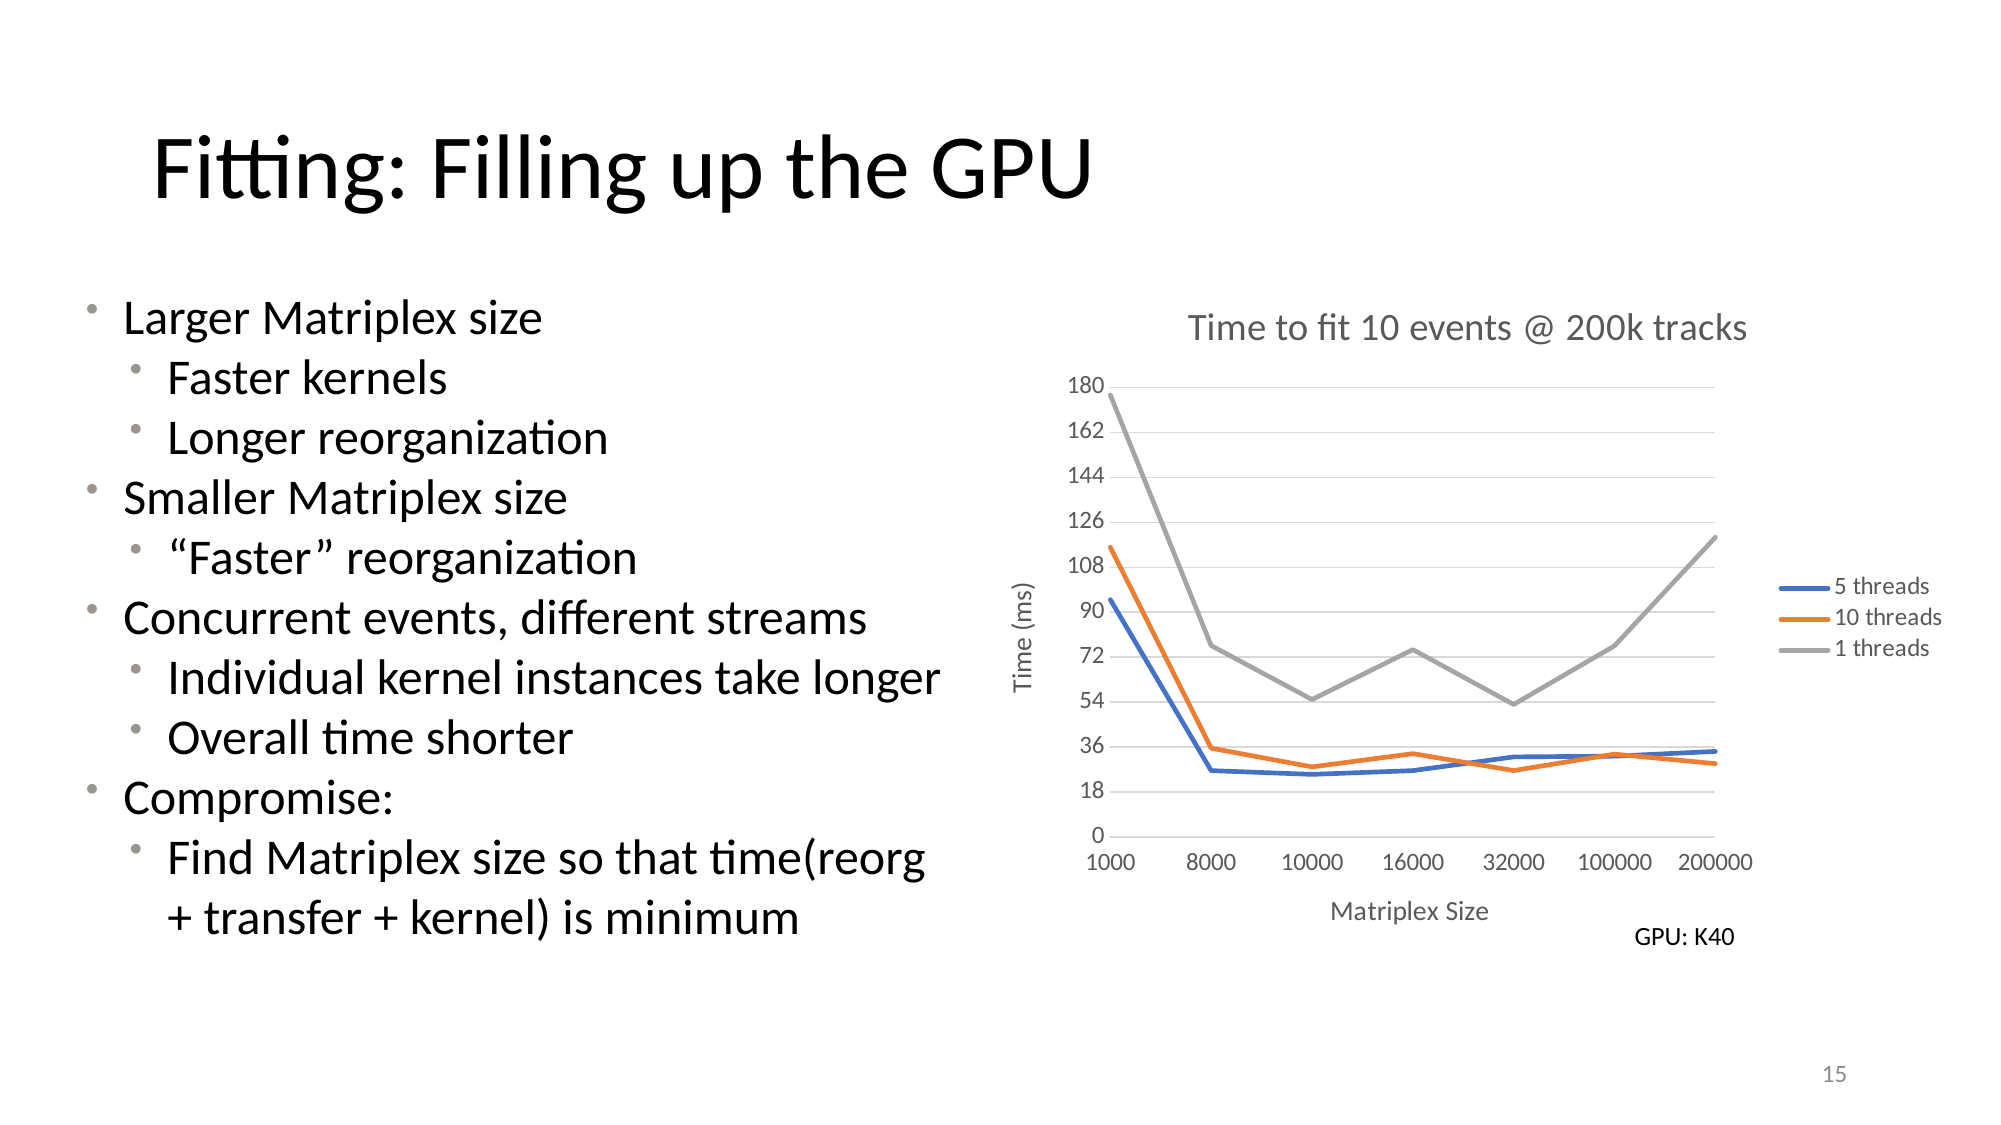

# Fitting: Filling up the GPU

### Chart: Time to fit 10 events @ 200k tracks

| Category | 5 threads | 10 threads | 1 threads |
|---|---|---|---|
| 1000 | 95.0 | 116.0 | 177.0 |
| 8000 | 26.5 | 35.5 | 76.6 |
| 10000 | 25.0 | 28.0 | 55.0 |
| 16000 | 26.5 | 33.3 | 75.0 |
| 32000 | 32.0 | 26.54 | 53.0 |
| 100000 | 32.3 | 33.1 | 76.5 |
| 200000 | 34.2 | 29.3 | 120.0 |
Larger Matriplex size
Faster kernels
Longer reorganization
Smaller Matriplex size
“Faster” reorganization
Concurrent events, different streams
Individual kernel instances take longer
Overall time shorter
Compromise:
Find Matriplex size so that time(reorg + transfer + kernel) is minimum
GPU: K40
15